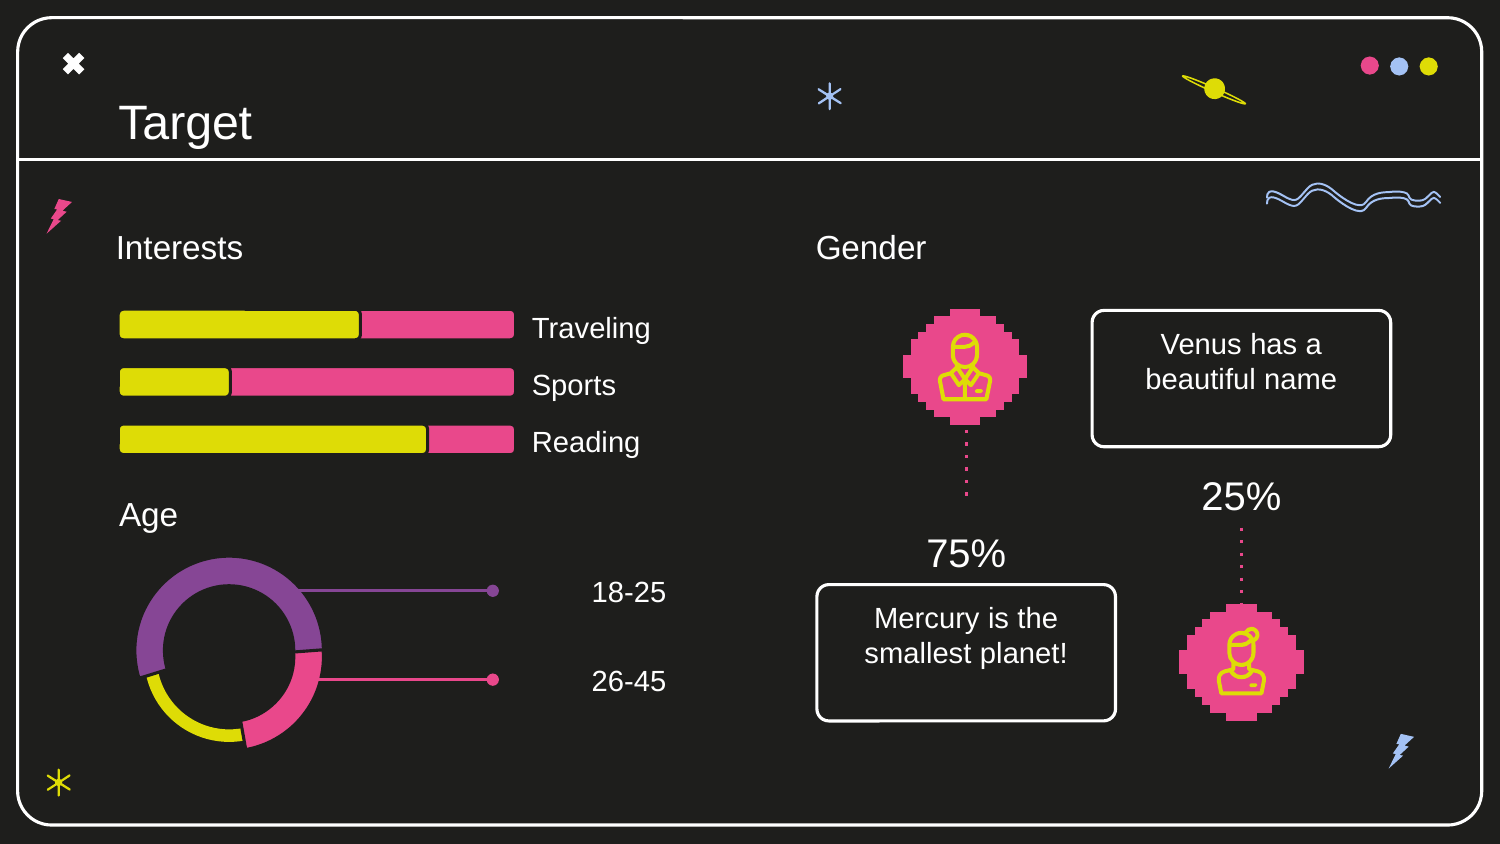

# Target
Interests
Gender
Traveling

Venus has a beautiful name

Sports
Reading
25%
Age
75%

18-25
Mercury is the smallest planet!

26-45